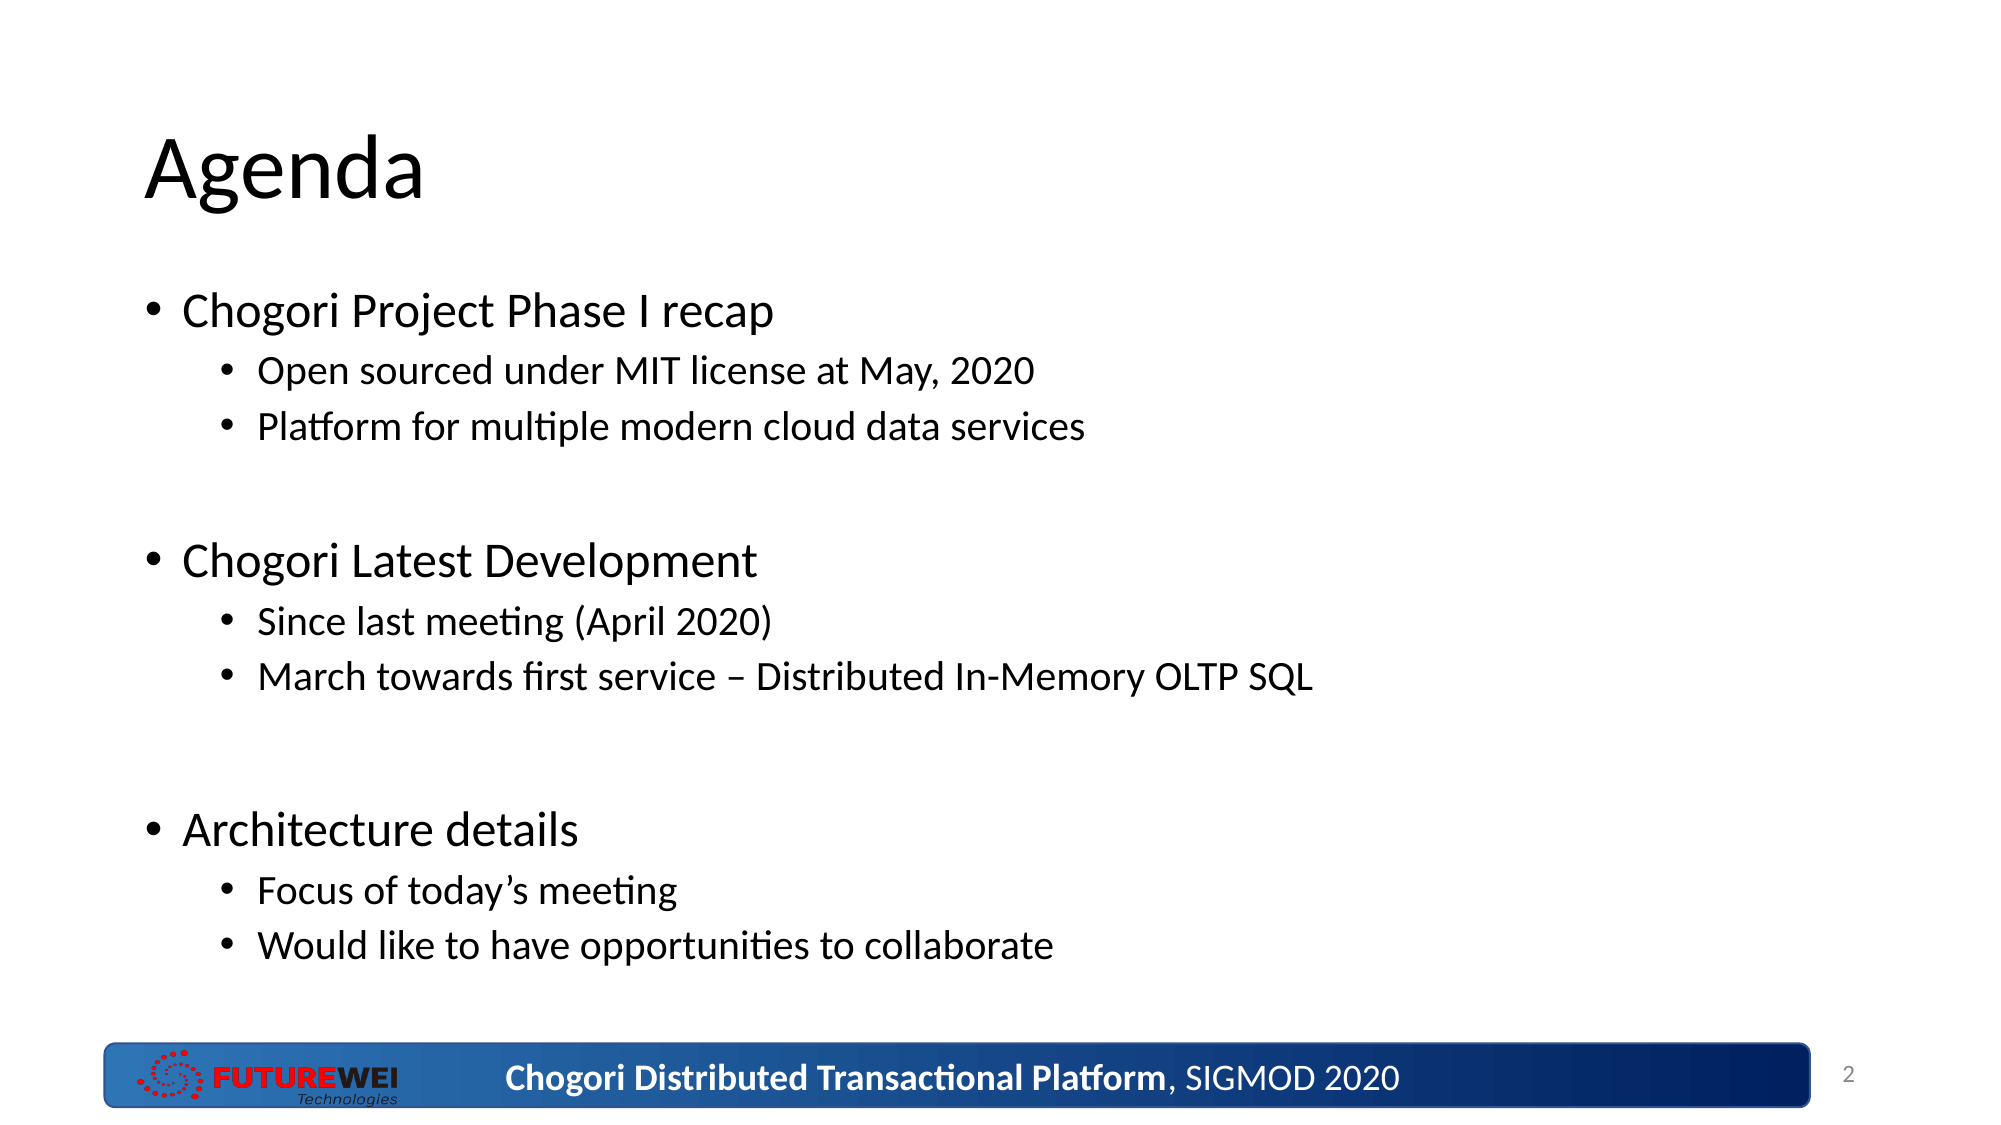

# Agenda
Chogori Project Phase I recap
Open sourced under MIT license at May, 2020
Platform for multiple modern cloud data services

Chogori Latest Development
Since last meeting (April 2020)
March towards first service – Distributed In-Memory OLTP SQL

Architecture details
Focus of today’s meeting
Would like to have opportunities to collaborate
2